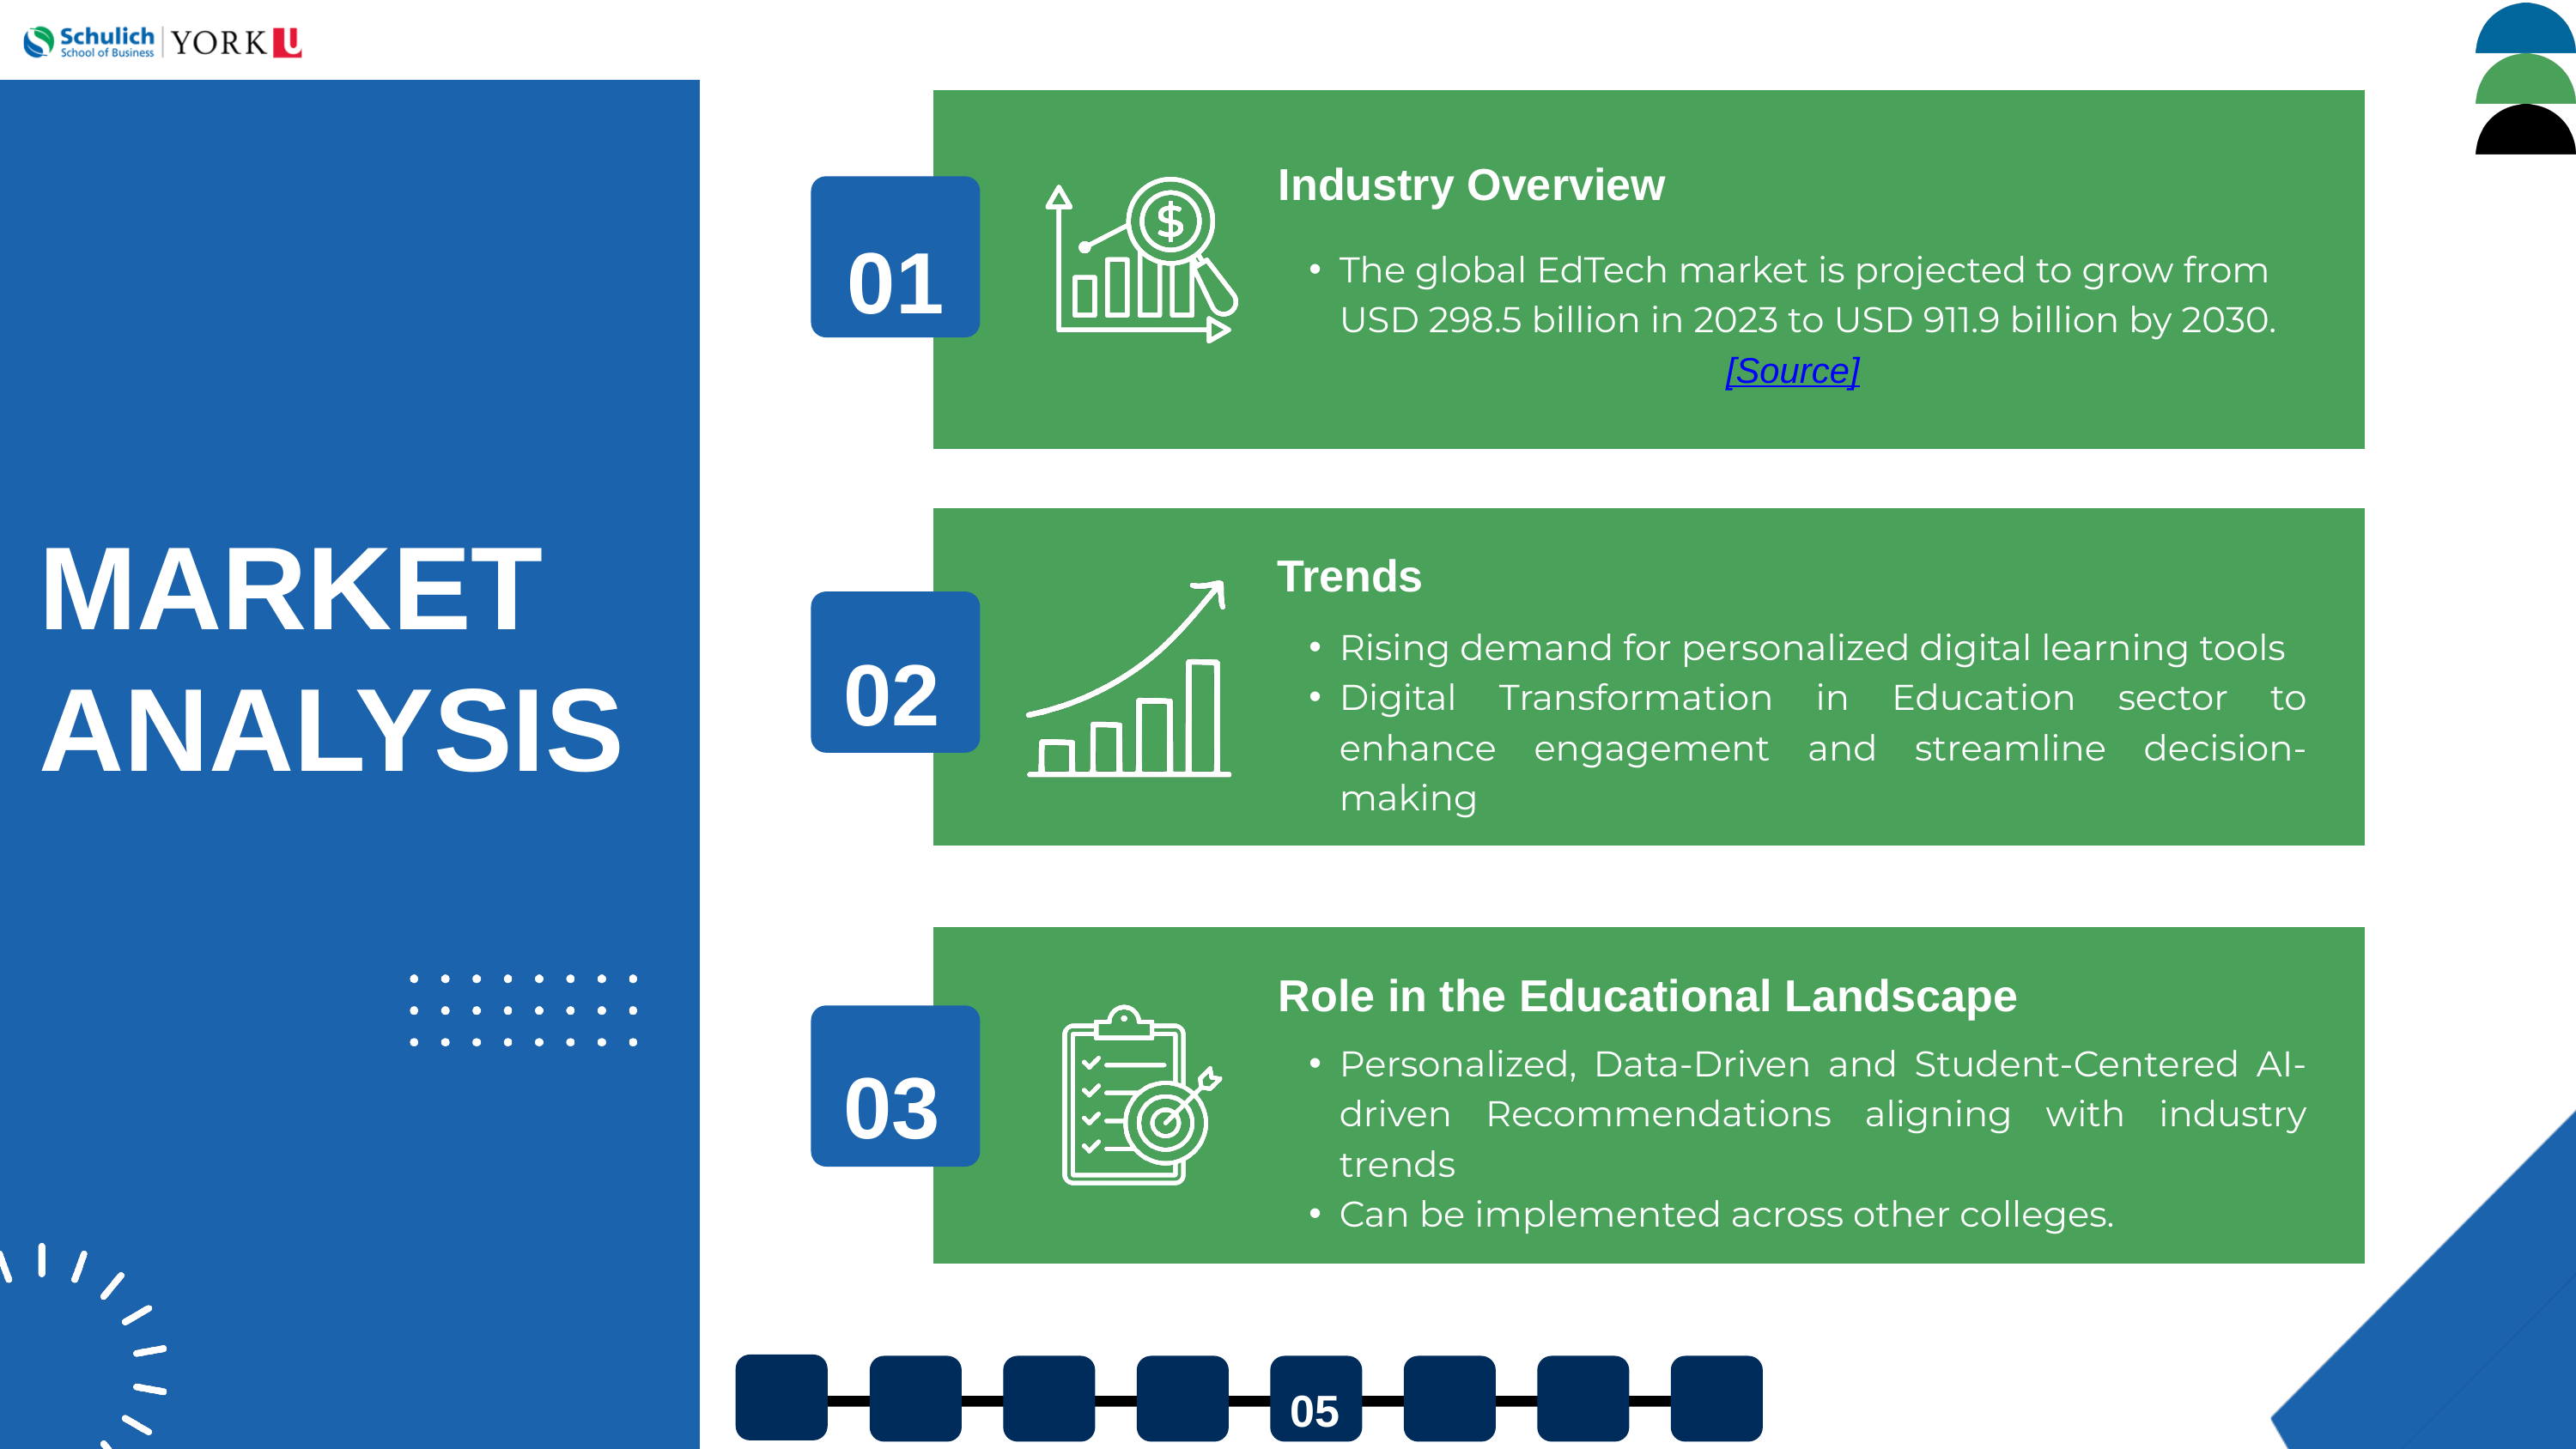

Industry Overview
01

The global EdTech market is projected to grow from USD 298.5 billion in 2023 to USD 911.9 billion by 2030.
[Source]

MARKET ANALYSIS
Trends
02

Rising demand for personalized digital learning tools
Digital Transformation in Education sector to enhance engagement and streamline decision-making

Role in the Educational Landscape

03

Personalized, Data-Driven and Student-Centered AI-driven Recommendations aligning with industry trends
Can be implemented across other colleges.

05